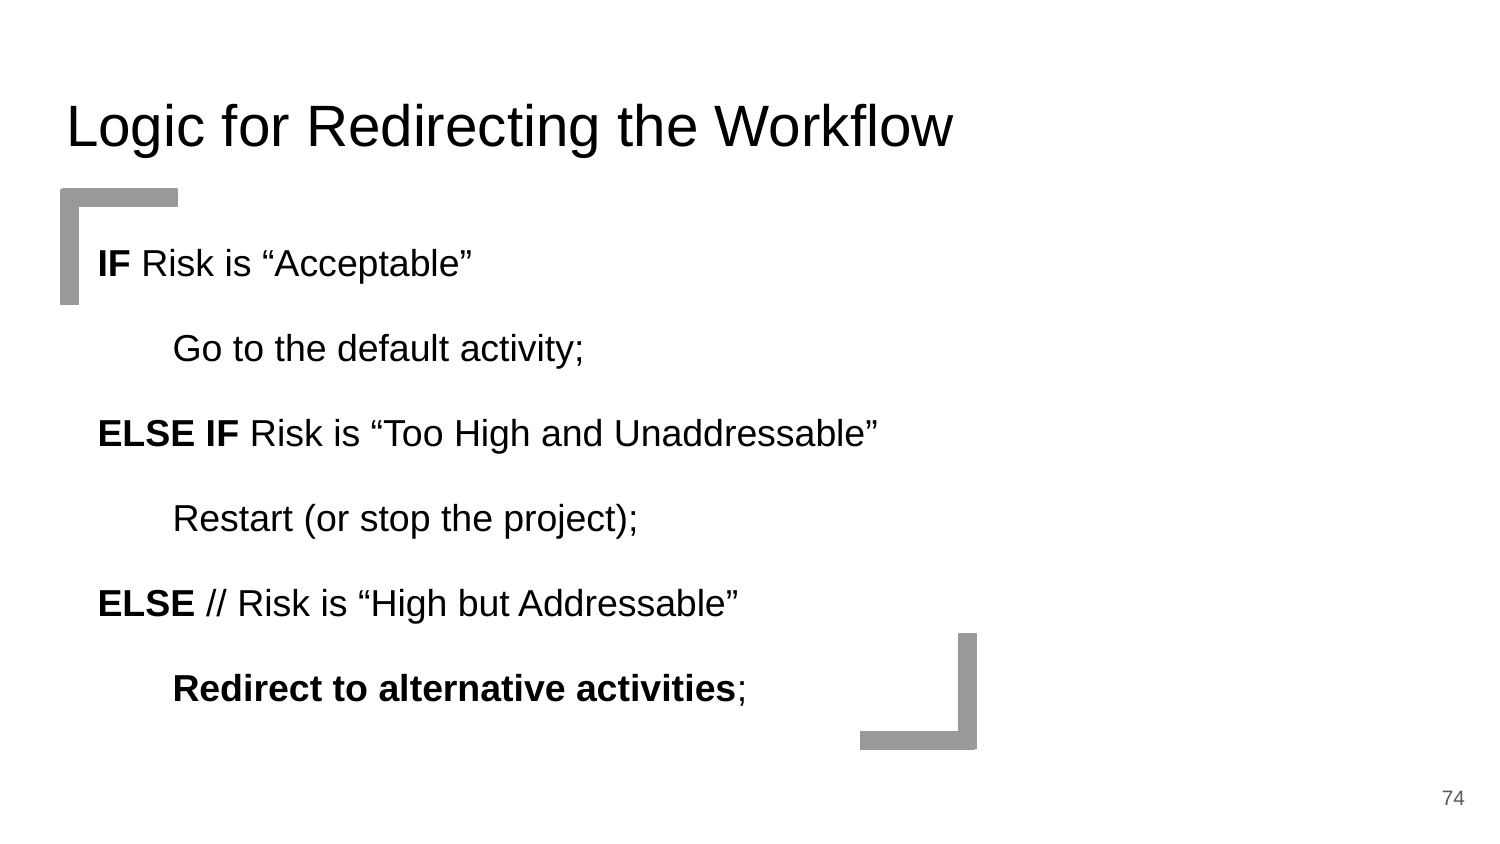

# Logic for Redirecting the Workflow

IF Risk is “Acceptable”
Go to the default activity;
ELSE IF Risk is “Too High and Unaddressable”
Restart (or stop the project);
ELSE // Risk is “High but Addressable”
Redirect to alternative activities;

74